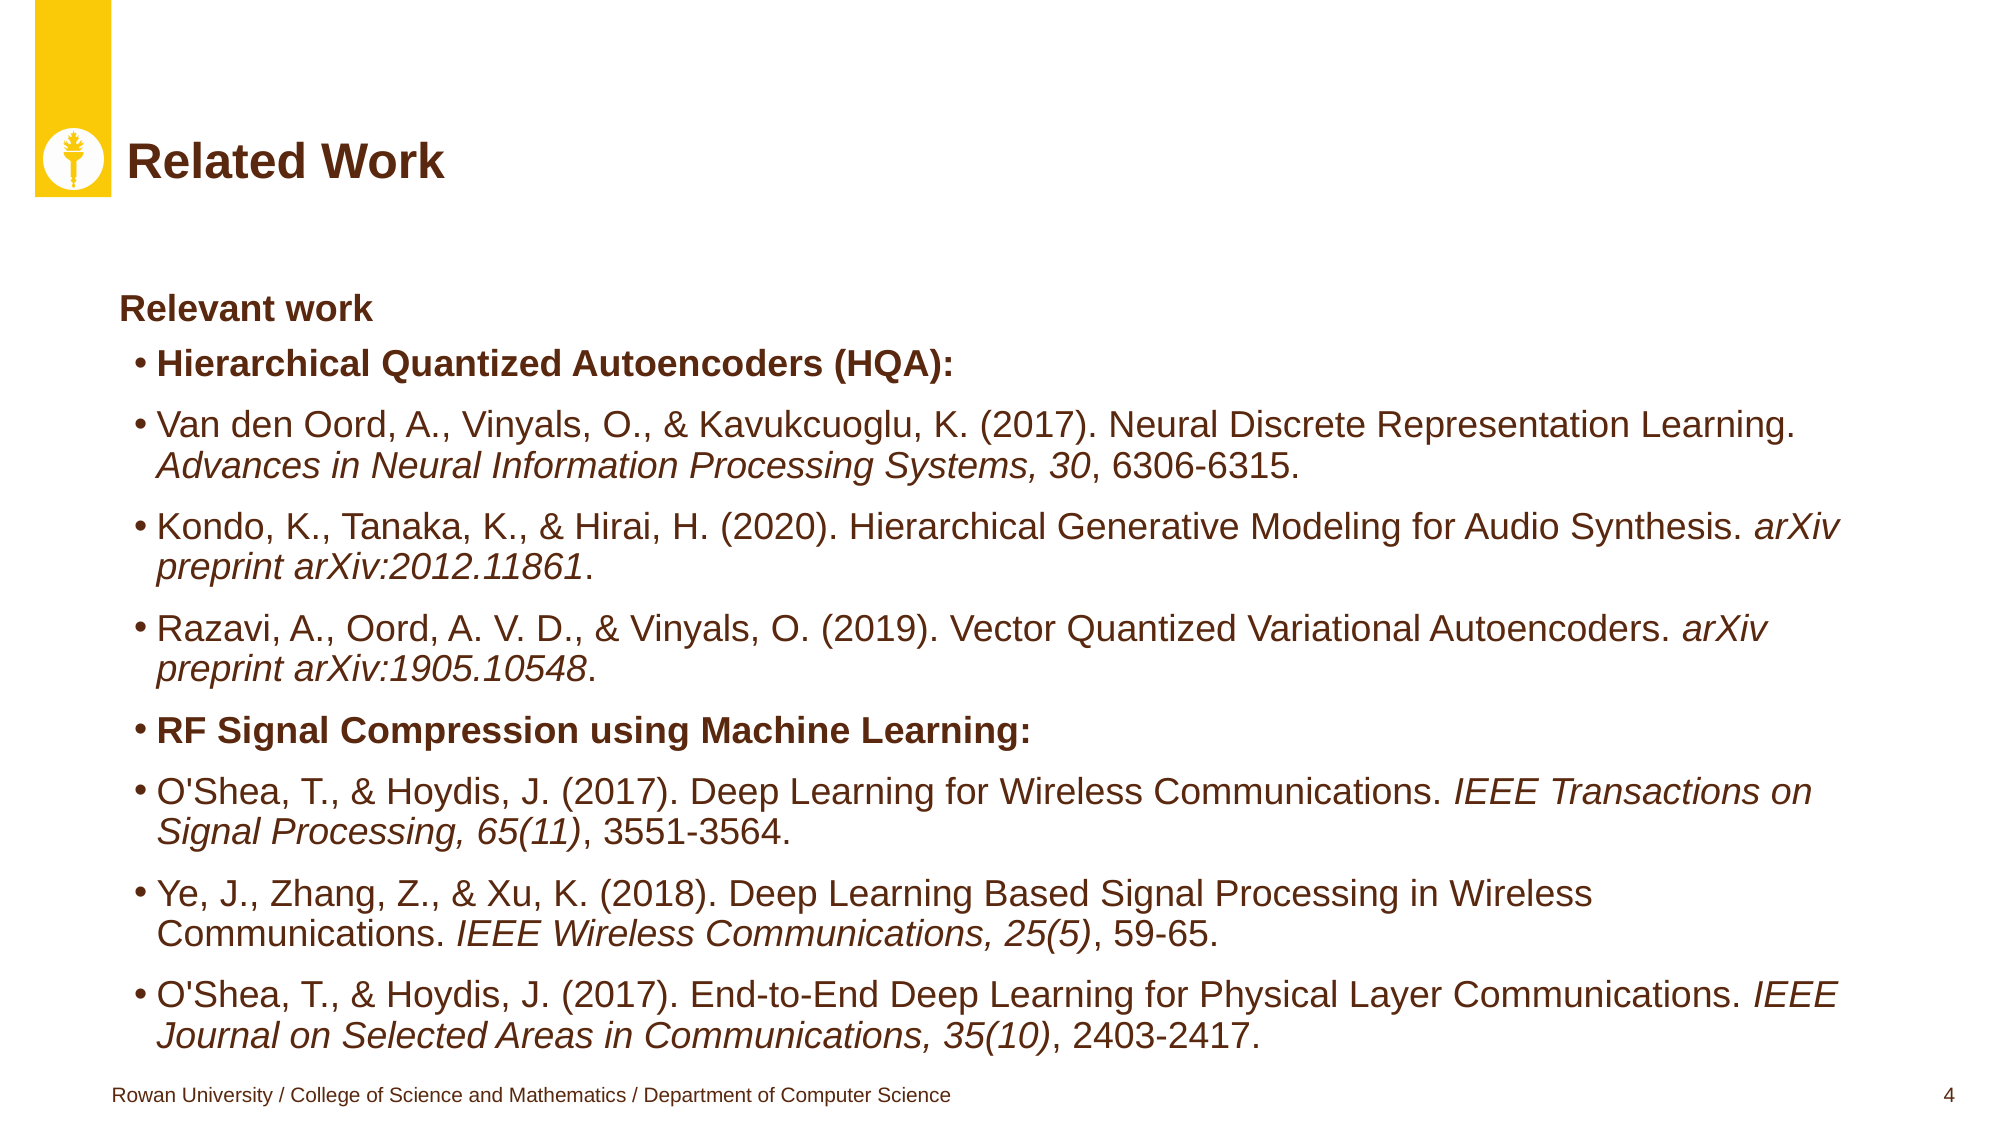

# Related Work
Relevant work
Hierarchical Quantized Autoencoders (HQA):
Van den Oord, A., Vinyals, O., & Kavukcuoglu, K. (2017). Neural Discrete Representation Learning. Advances in Neural Information Processing Systems, 30, 6306-6315.
Kondo, K., Tanaka, K., & Hirai, H. (2020). Hierarchical Generative Modeling for Audio Synthesis. arXiv preprint arXiv:2012.11861.
Razavi, A., Oord, A. V. D., & Vinyals, O. (2019). Vector Quantized Variational Autoencoders. arXiv preprint arXiv:1905.10548.
RF Signal Compression using Machine Learning:
O'Shea, T., & Hoydis, J. (2017). Deep Learning for Wireless Communications. IEEE Transactions on Signal Processing, 65(11), 3551-3564.
Ye, J., Zhang, Z., & Xu, K. (2018). Deep Learning Based Signal Processing in Wireless Communications. IEEE Wireless Communications, 25(5), 59-65.
O'Shea, T., & Hoydis, J. (2017). End-to-End Deep Learning for Physical Layer Communications. IEEE Journal on Selected Areas in Communications, 35(10), 2403-2417.
Rowan University / College of Science and Mathematics / Department of Computer Science
4